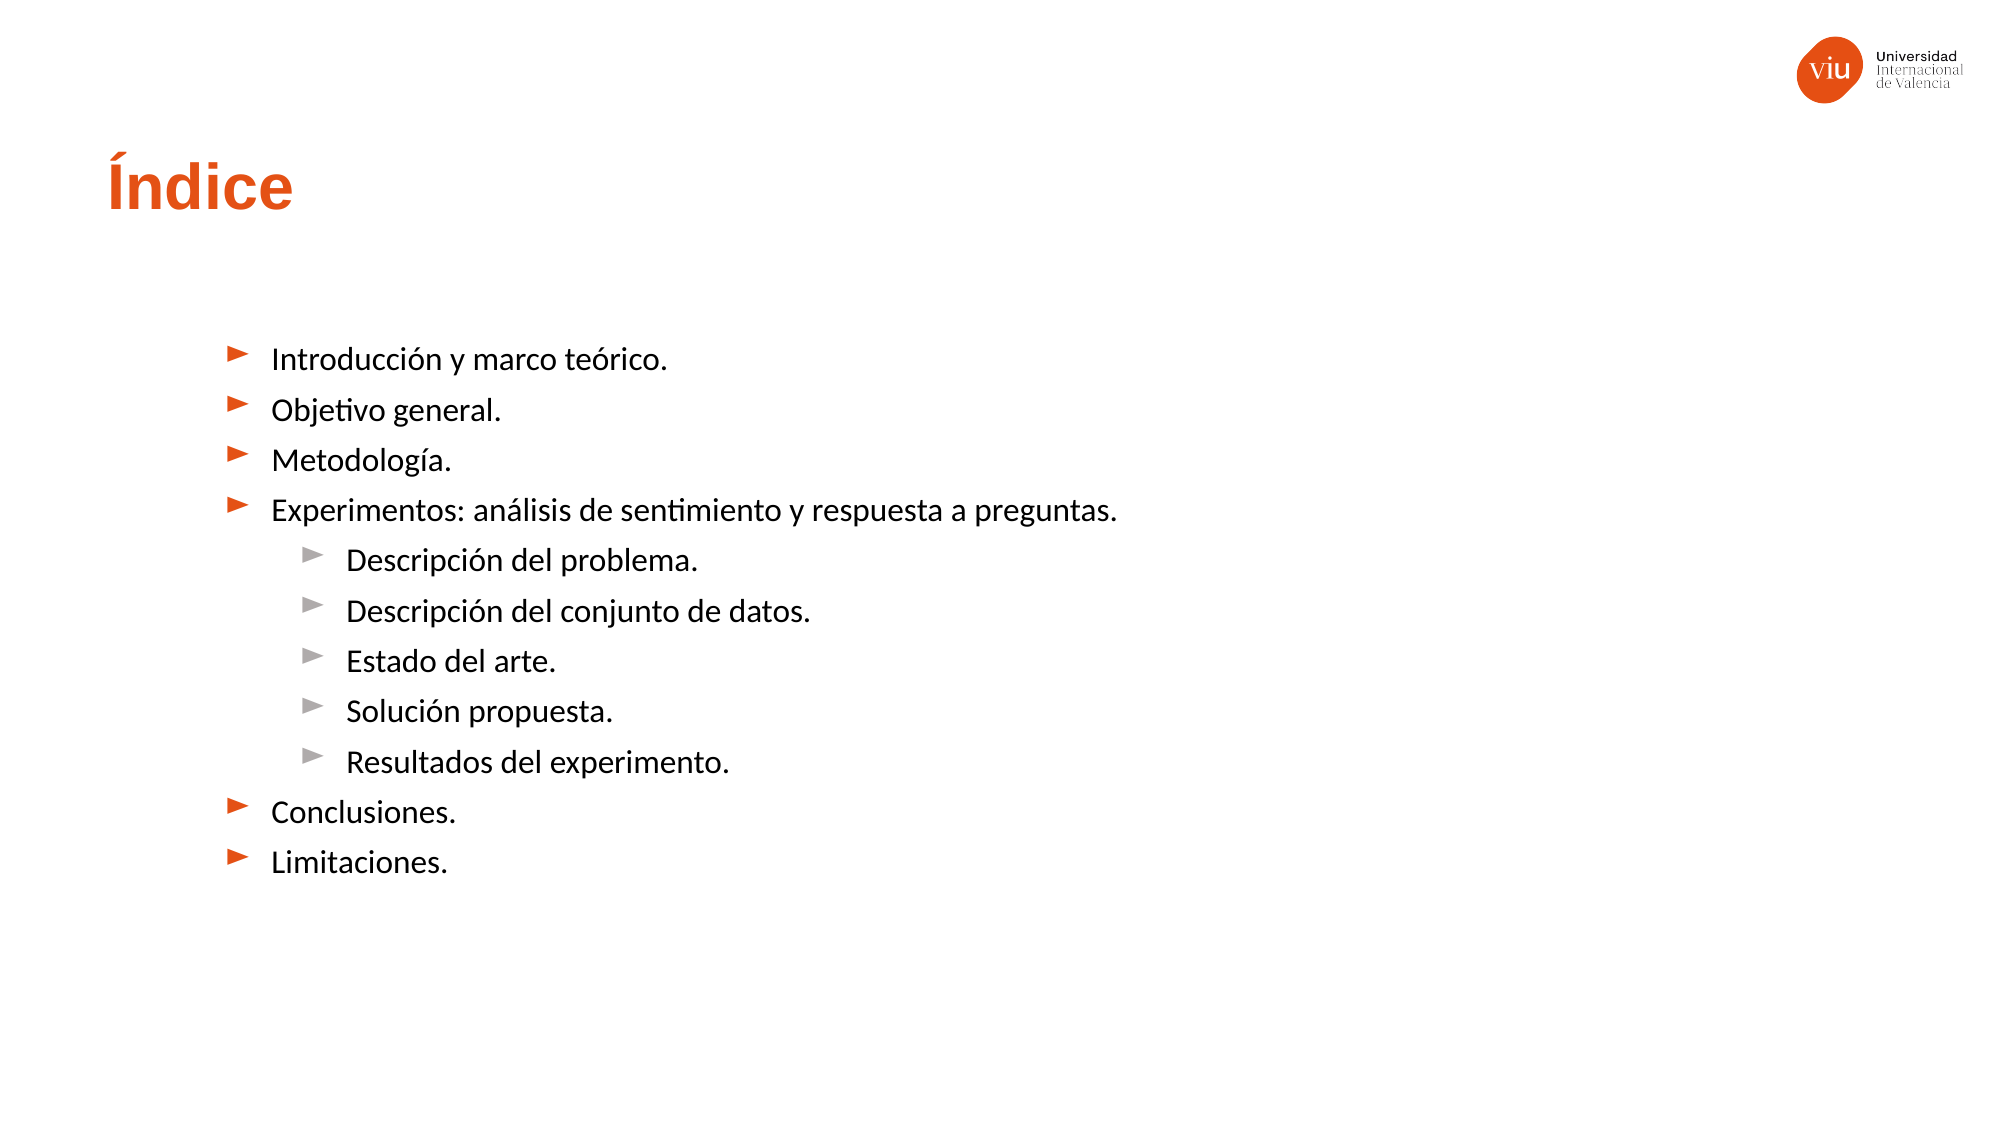

Índice
Introducción y marco teórico.
Objetivo general.
Metodología.
Experimentos: análisis de sentimiento y respuesta a preguntas.
Descripción del problema.
Descripción del conjunto de datos.
Estado del arte.
Solución propuesta.
Resultados del experimento.
Conclusiones.
Limitaciones.